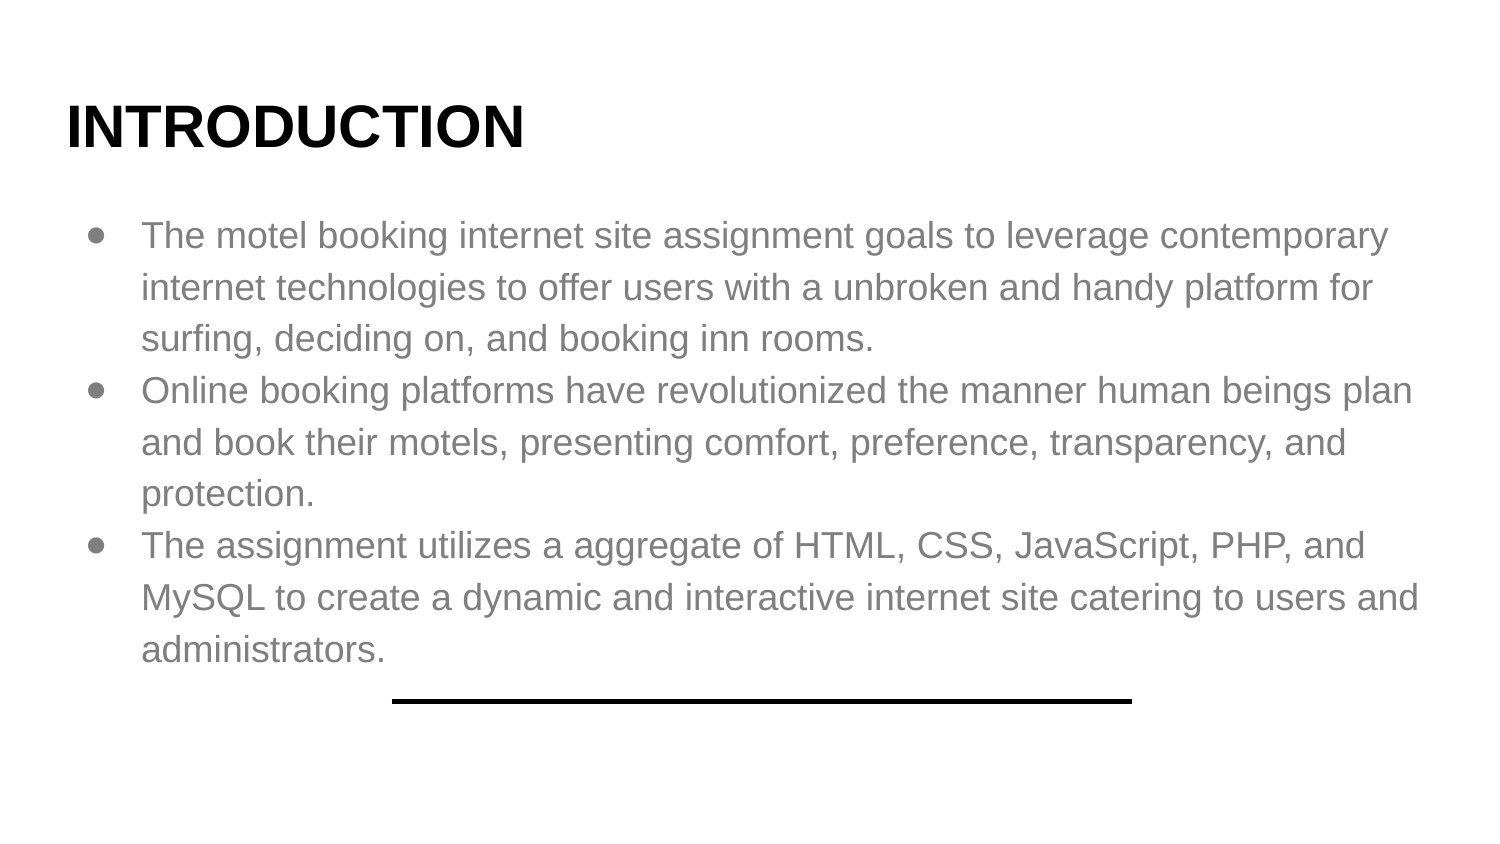

# INTRODUCTION
The motel booking internet site assignment goals to leverage contemporary internet technologies to offer users with a unbroken and handy platform for surfing, deciding on, and booking inn rooms.
Online booking platforms have revolutionized the manner human beings plan and book their motels, presenting comfort, preference, transparency, and protection.
The assignment utilizes a aggregate of HTML, CSS, JavaScript, PHP, and MySQL to create a dynamic and interactive internet site catering to users and administrators.